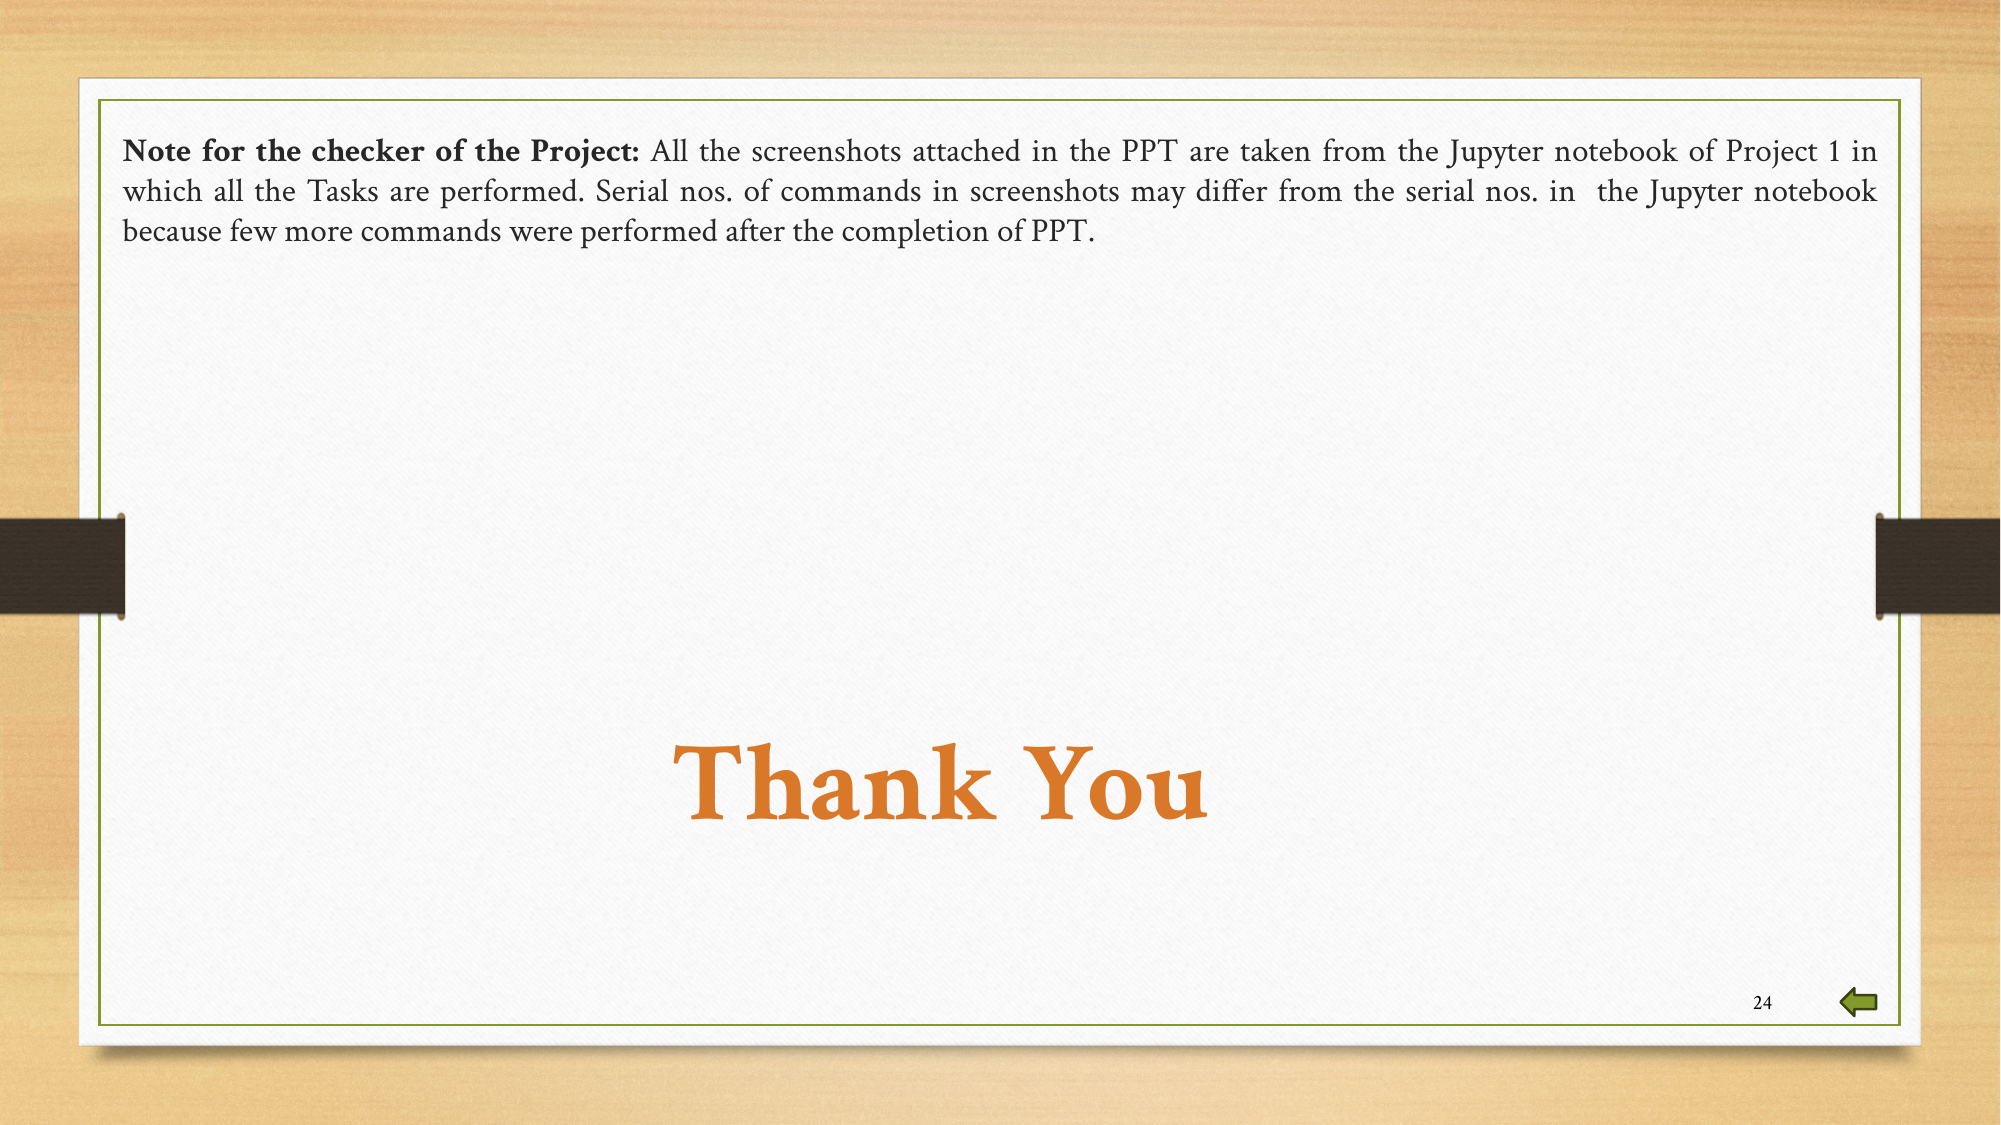

Note for the checker of the Project: All the screenshots attached in the PPT are taken from the Jupyter notebook of Project 1 in which all the Tasks are performed. Serial nos. of commands in screenshots may differ from the serial nos. in  the Jupyter notebook because few more commands were performed after the completion of PPT.
Thank You
24